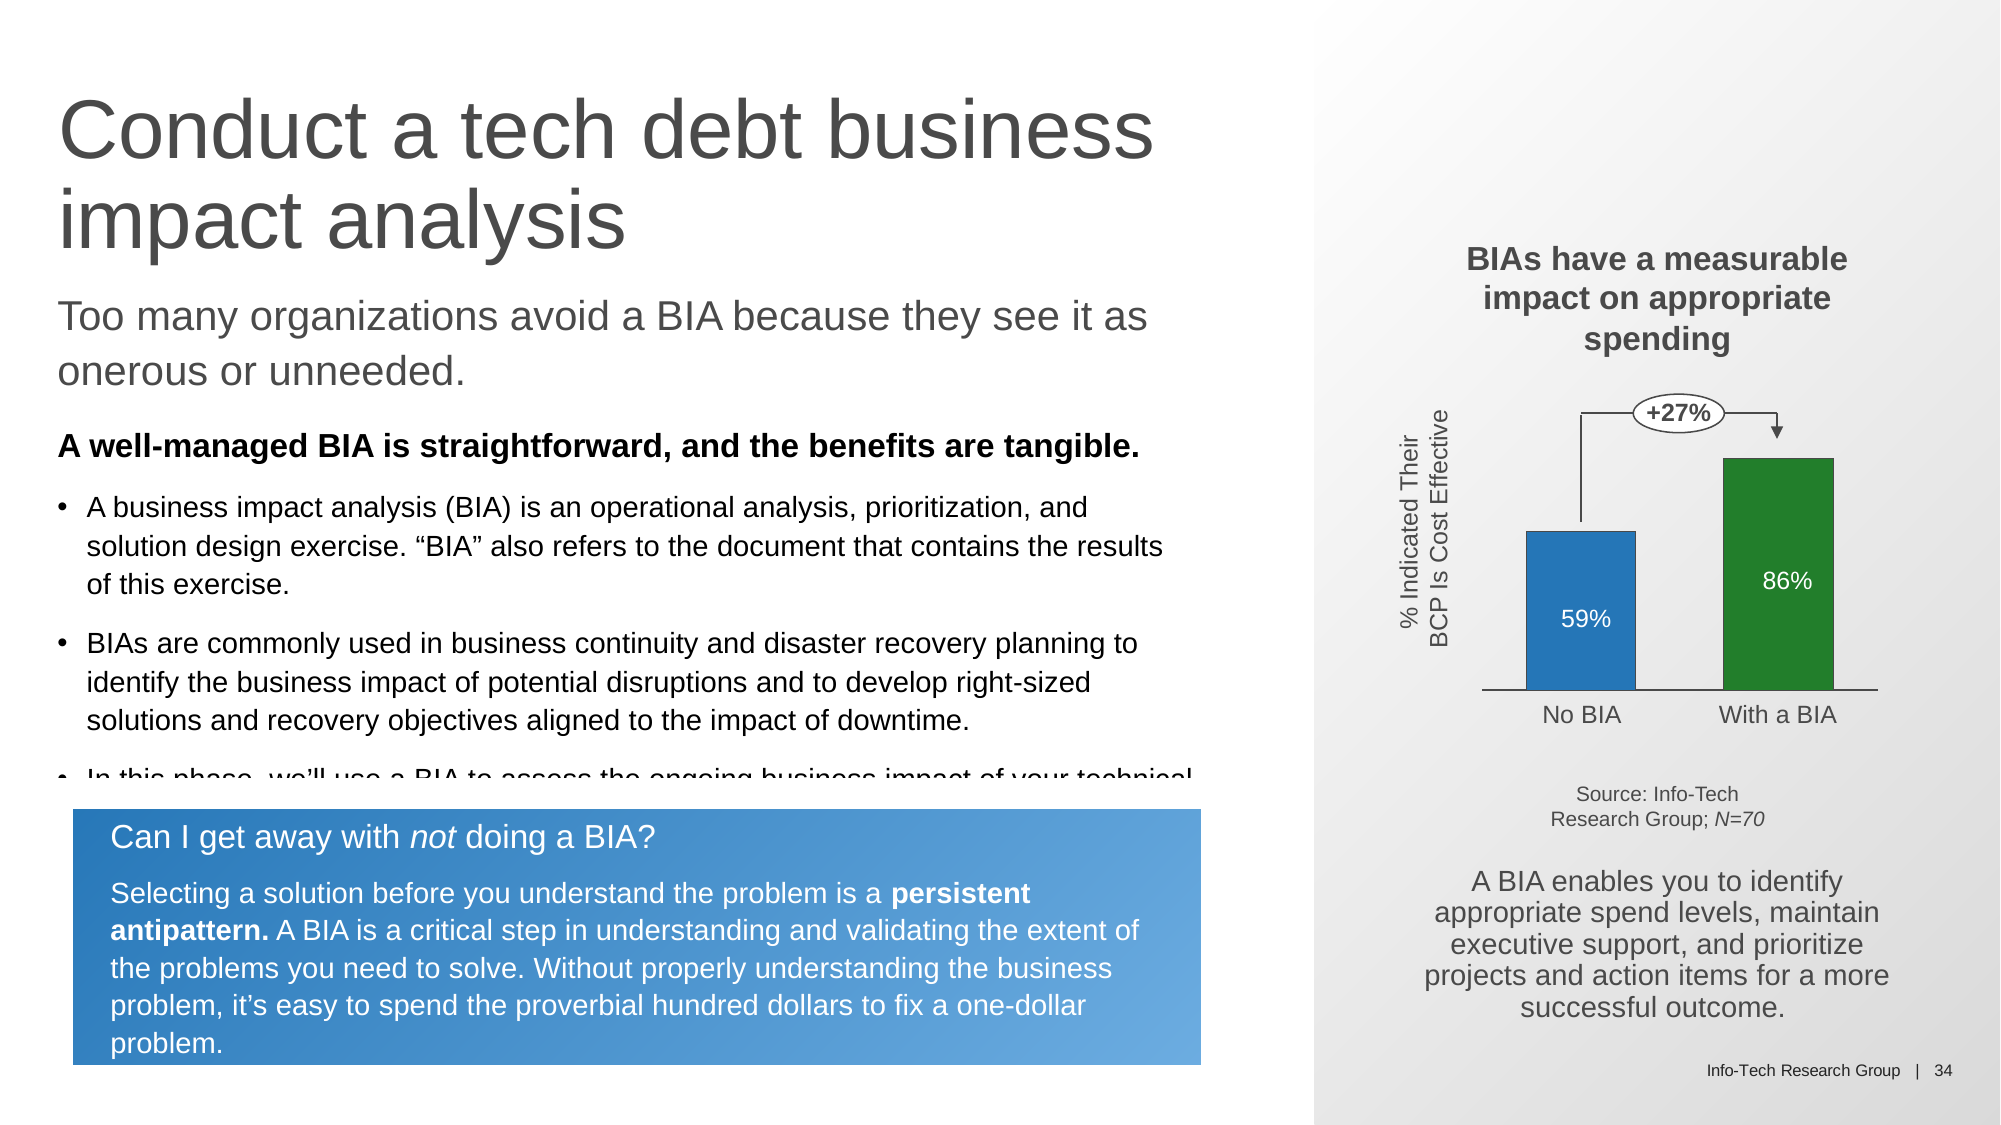

# Conduct a tech debt business impact analysis
BIAs have a measurable impact on appropriate spending
Too many organizations avoid a BIA because they see it as onerous or unneeded.
% Indicated Their
BCP Is Cost Effective
+27%
A well-managed BIA is straightforward, and the benefits are tangible.
A business impact analysis (BIA) is an operational analysis, prioritization, and solution design exercise. “BIA” also refers to the document that contains the results of this exercise.
BIAs are commonly used in business continuity and disaster recovery planning to identify the business impact of potential disruptions and to develop right-sized solutions and recovery objectives aligned to the impact of downtime.
In this phase, we’ll use a BIA to assess the ongoing business impact of your technical debt.

### Chart

| Category |  |
|---|---|
|  | 59.00000000000671 |
|  | 86.00000000000978 |
86%
59%
No BIA
With a BIA
Source: Info-Tech Research Group; N=70

Can I get away with not doing a BIA?
Selecting a solution before you understand the problem is a persistent antipattern. A BIA is a critical step in understanding and validating the extent of the problems you need to solve. Without properly understanding the business problem, it’s easy to spend the proverbial hundred dollars to fix a one-dollar problem.

A BIA enables you to identify appropriate spend levels, maintain executive support, and prioritize projects and action items for a more successful outcome.